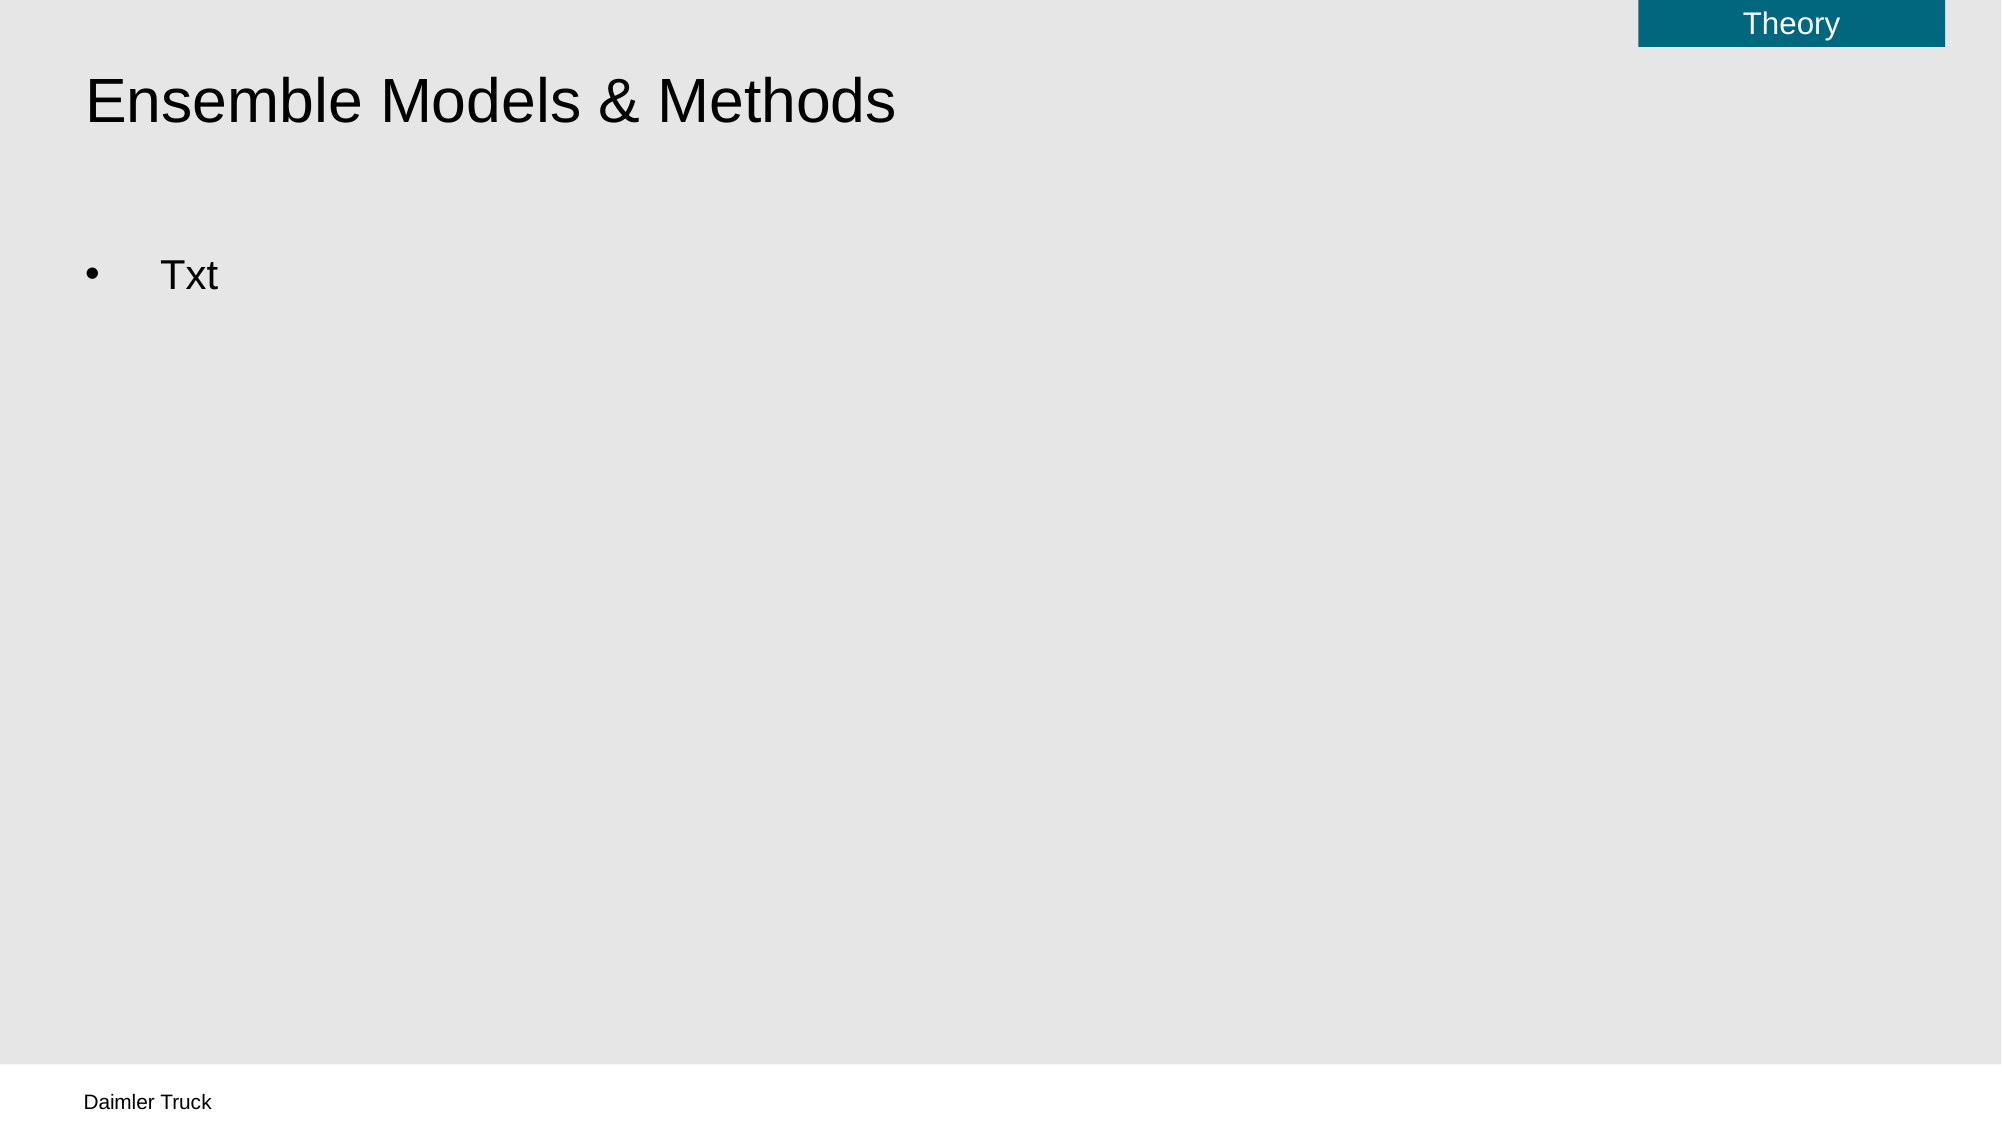

Theory
# Ensemble Models & Methods
Txt